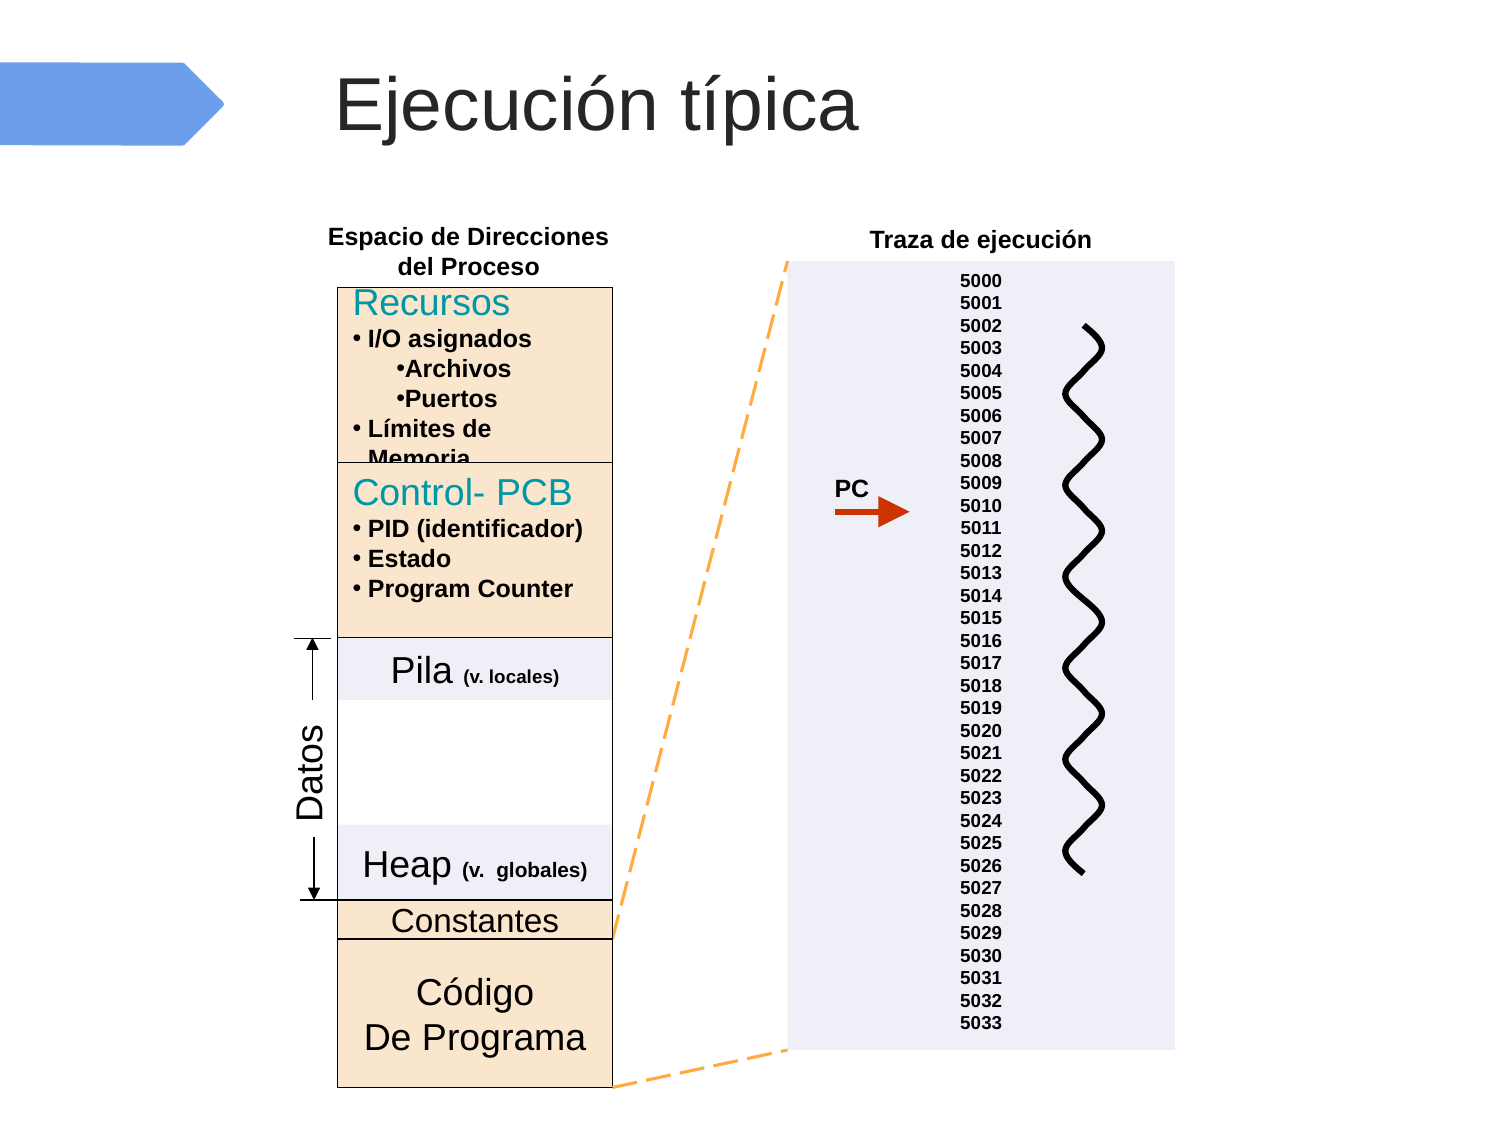

# Ejecución típica
Espacio de Direcciones
del Proceso
Traza de ejecución
5000
5001
5002
5003
5004
5005
5006
5007
5008
5009
5010
5011
5012
5013
5014
5015
5016
5017
5018
5019
5020
5021
5022
5023
5024
5025
5026
5027
5028
5029
5030
5031
5032
5033
Recursos
I/O asignados
Archivos
Puertos
Límites de Memoria

Control- PCB
PID (identificador)
Estado
Program Counter

PC

Pila (v. locales)

Datos

Heap (v.  globales)
Constantes
Código
De Programa